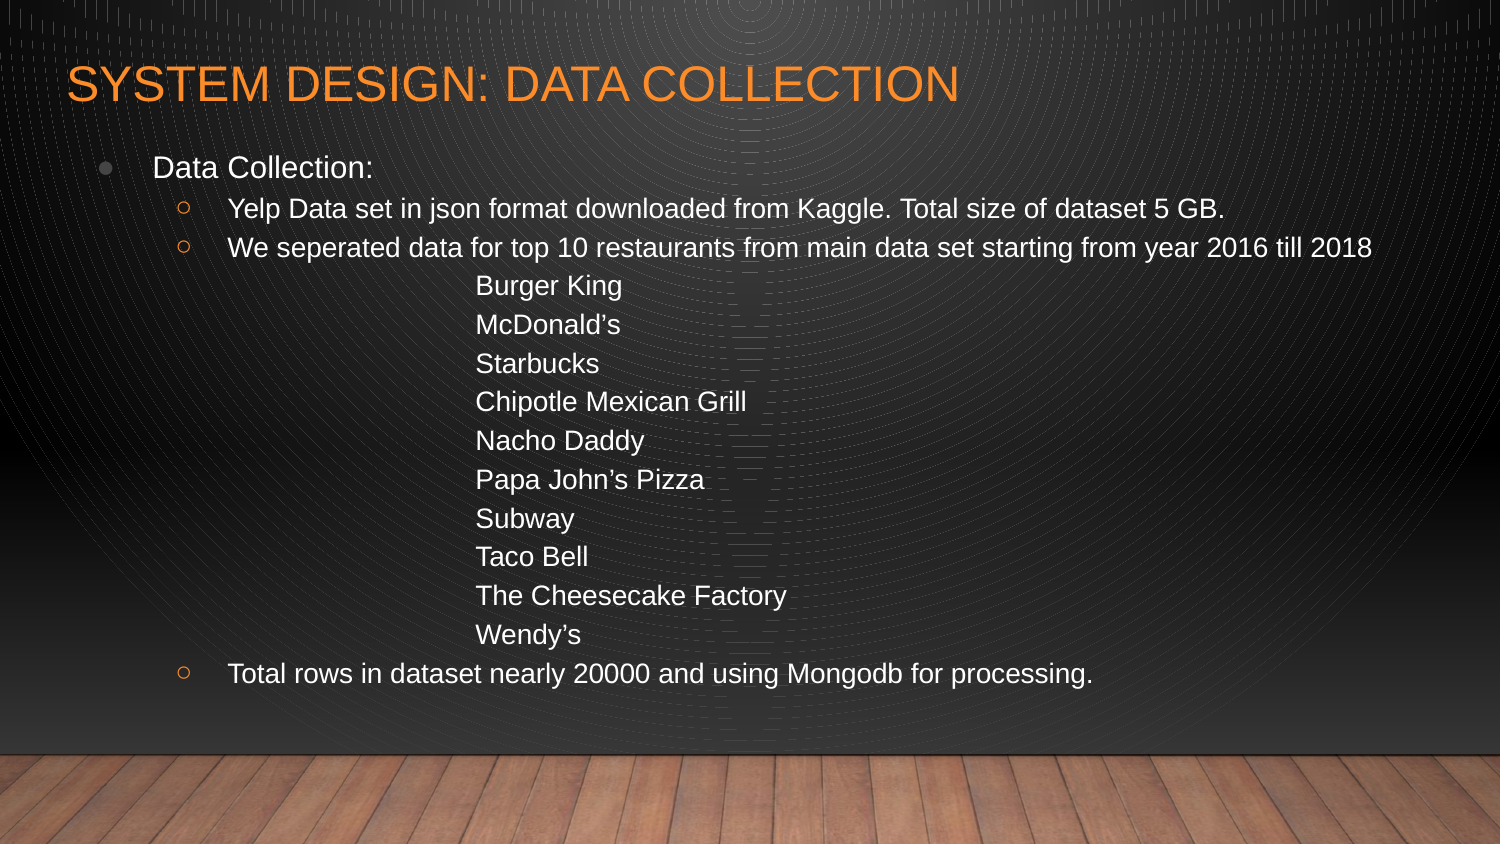

# System Design: Data Collection
Data Collection:
Yelp Data set in json format downloaded from Kaggle. Total size of dataset 5 GB.
We seperated data for top 10 restaurants from main data set starting from year 2016 till 2018
		Burger King
		McDonald’s
		Starbucks
		Chipotle Mexican Grill
		Nacho Daddy
		Papa John’s Pizza
		Subway
		Taco Bell
		The Cheesecake Factory
		Wendy’s
Total rows in dataset nearly 20000 and using Mongodb for processing.